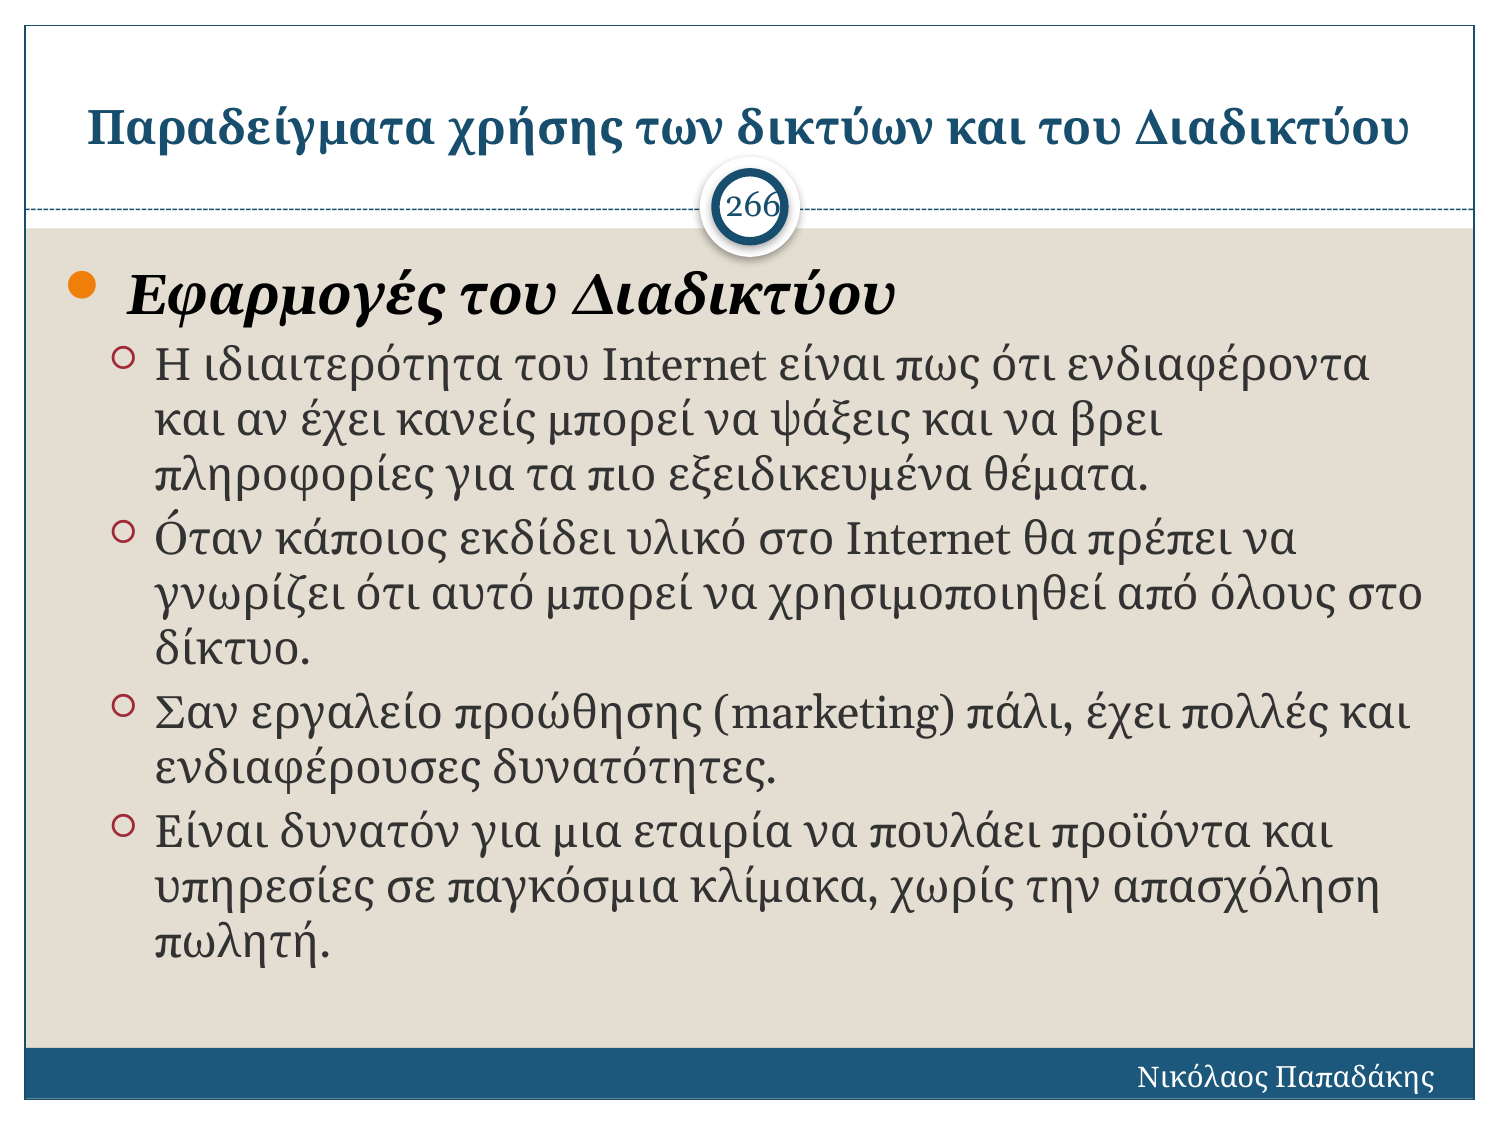

# Παραδείγματα χρήσης των δικτύων και του Διαδικτύου
266
 Εφαρμογές του Διαδικτύου
Η ιδιαιτερότητα του Internet είναι πως ότι ενδιαφέροντα και αν έχει κανείς μπορεί να ψάξεις και να βρει πληροφορίες για τα πιο εξειδικευμένα θέματα.
Όταν κάποιος εκδίδει υλικό στο Internet θα πρέπει να γνωρίζει ότι αυτό μπορεί να χρησιμοποιηθεί από όλους στο δίκτυο.
Σαν εργαλείο προώθησης (marketing) πάλι, έχει πολλές και ενδιαφέρουσες δυνατότητες.
Είναι δυνατόν για μια εταιρία να πουλάει προϊόντα και υπηρεσίες σε παγκόσμια κλίμακα, χωρίς την απασχόληση πωλητή.
Νικόλαος Παπαδάκης